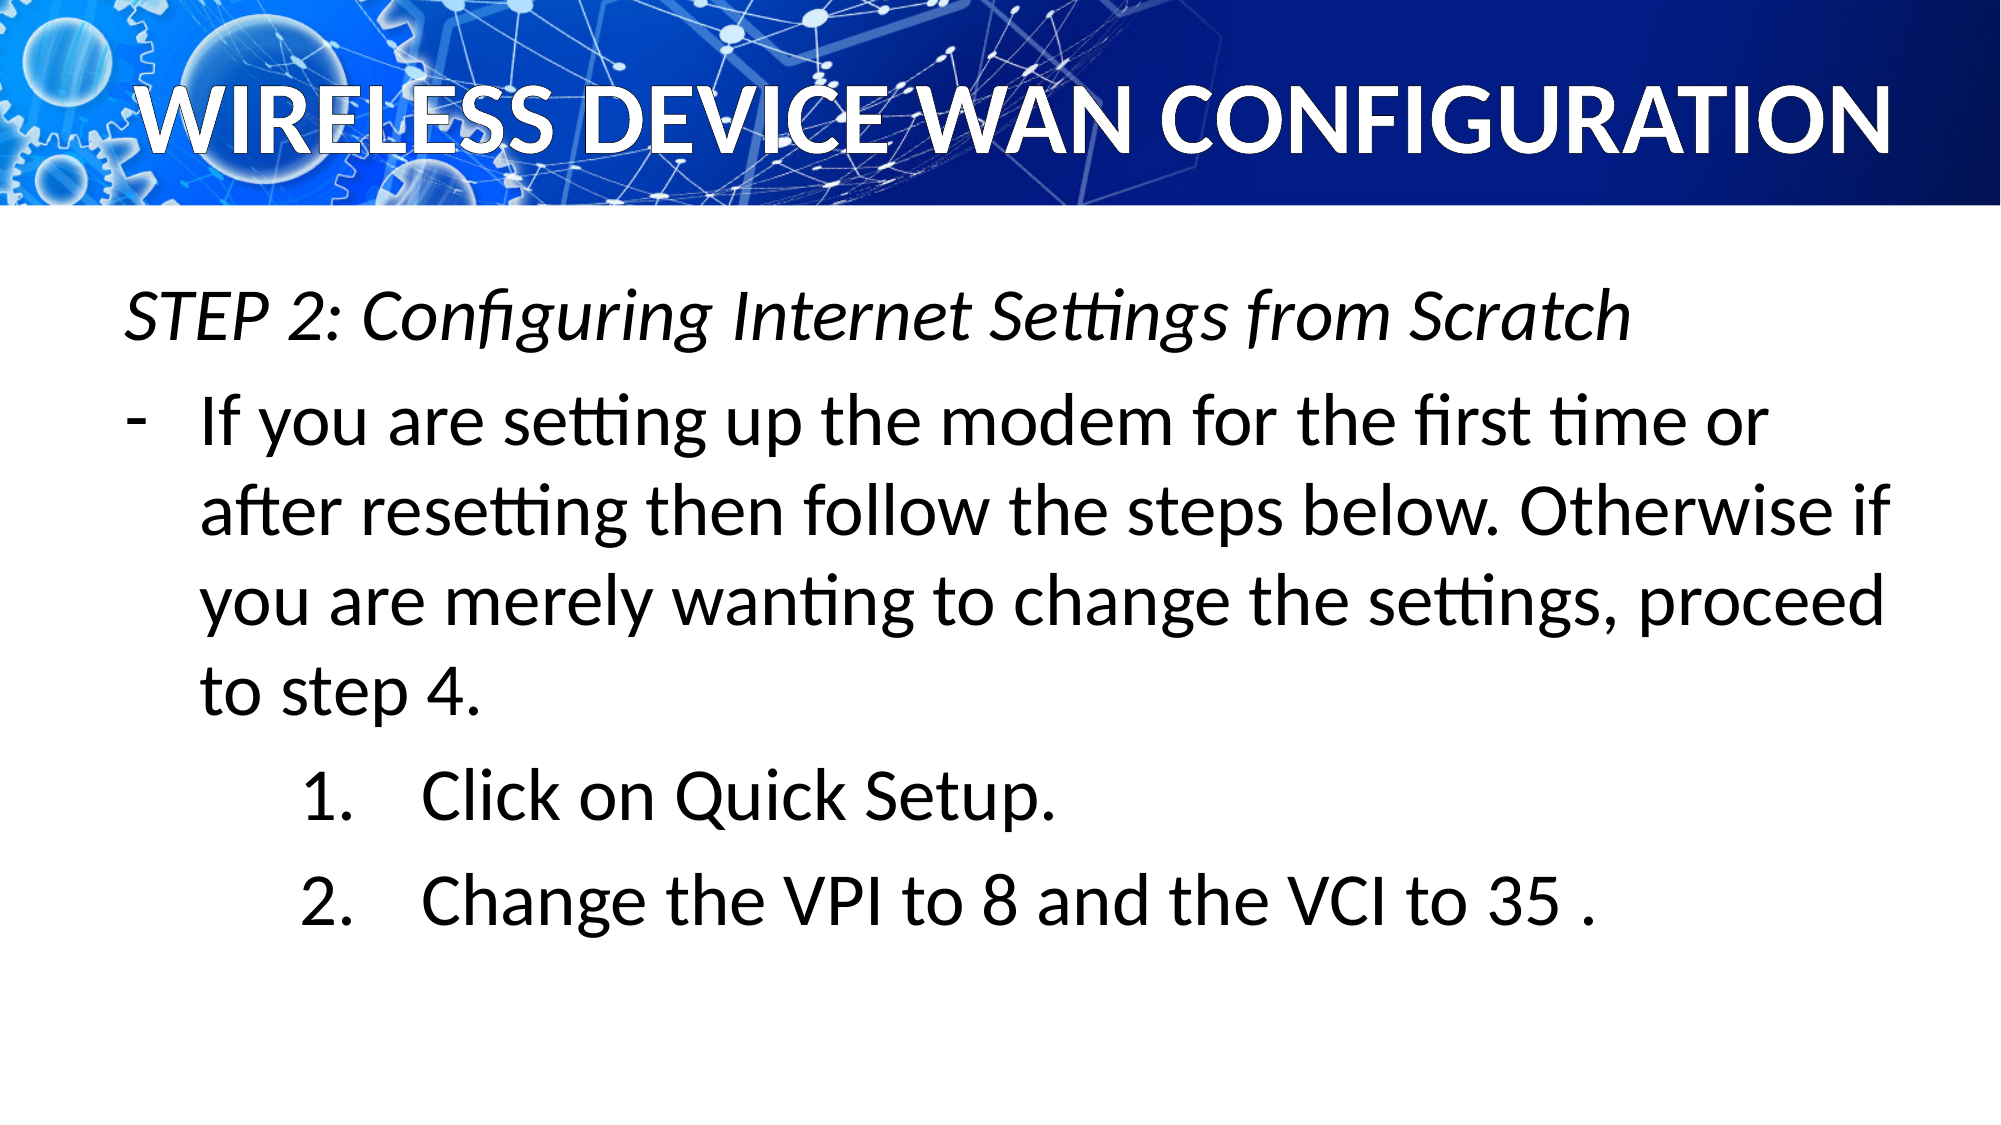

# WIRELESS DEVICE WAN CONFIGURATION
STEP 2: Configuring Internet Settings from Scratch
If you are setting up the modem for the first time or after resetting then follow the steps below. Otherwise if you are merely wanting to change the settings, proceed to step 4.
Click on Quick Setup.
Change the VPI to 8 and the VCI to 35 .